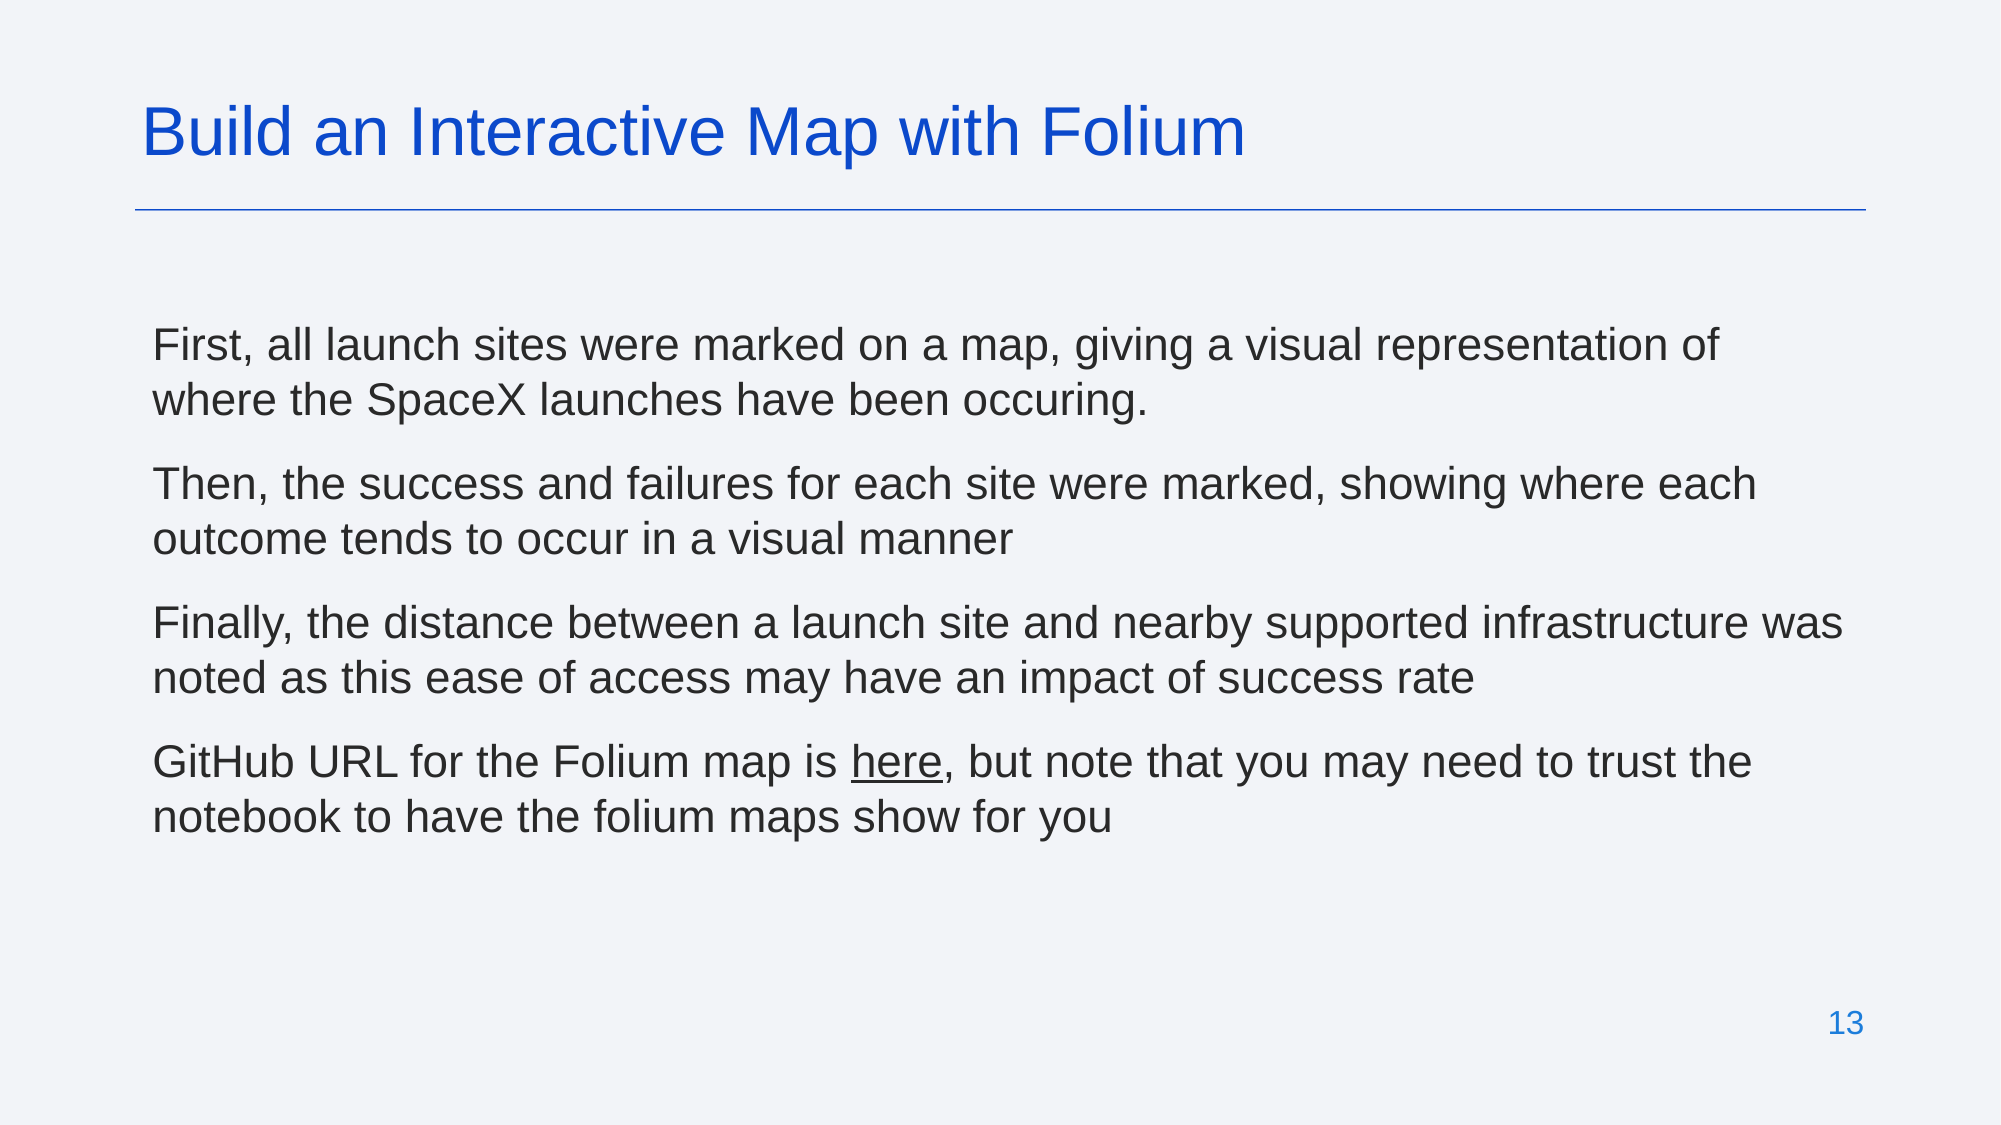

Build an Interactive Map with Folium
First, all launch sites were marked on a map, giving a visual representation of where the SpaceX launches have been occuring.
Then, the success and failures for each site were marked, showing where each outcome tends to occur in a visual manner
Finally, the distance between a launch site and nearby supported infrastructure was noted as this ease of access may have an impact of success rate
GitHub URL for the Folium map is here, but note that you may need to trust the notebook to have the folium maps show for you

13